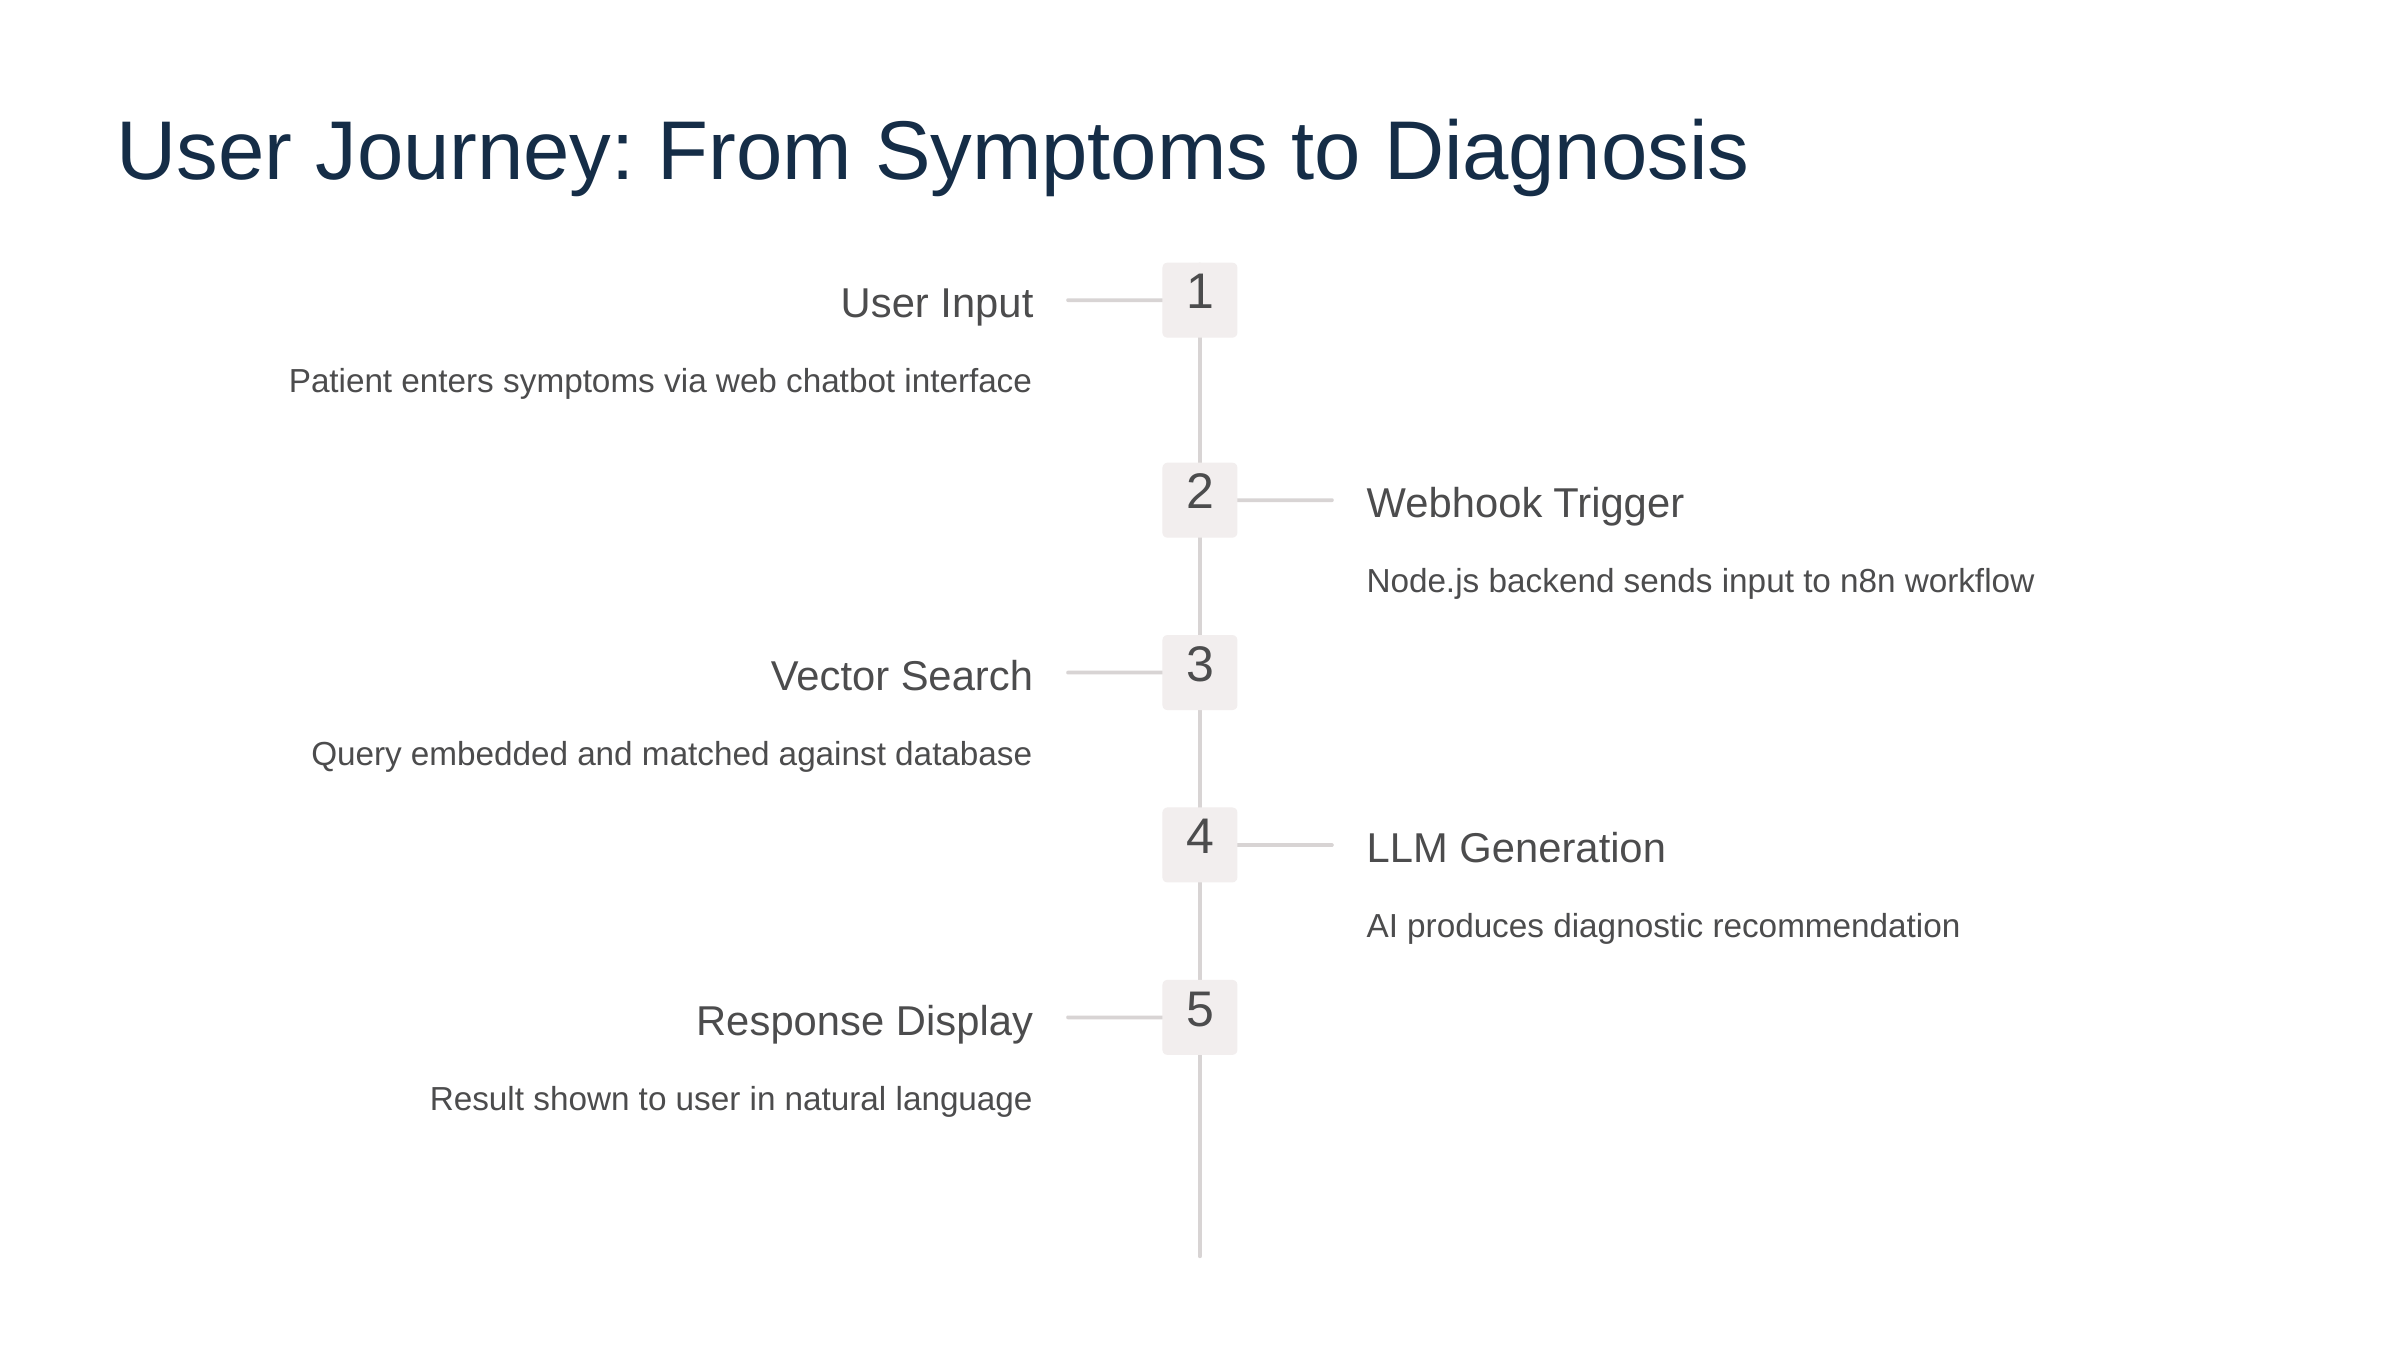

User Journey: From Symptoms to Diagnosis

1
User Input

Patient enters symptoms via web chatbot interface

2
Webhook Trigger

Node.js backend sends input to n8n workflow

3
Vector Search

Query embedded and matched against database

4
LLM Generation

AI produces diagnostic recommendation

5
Response Display

Result shown to user in natural language